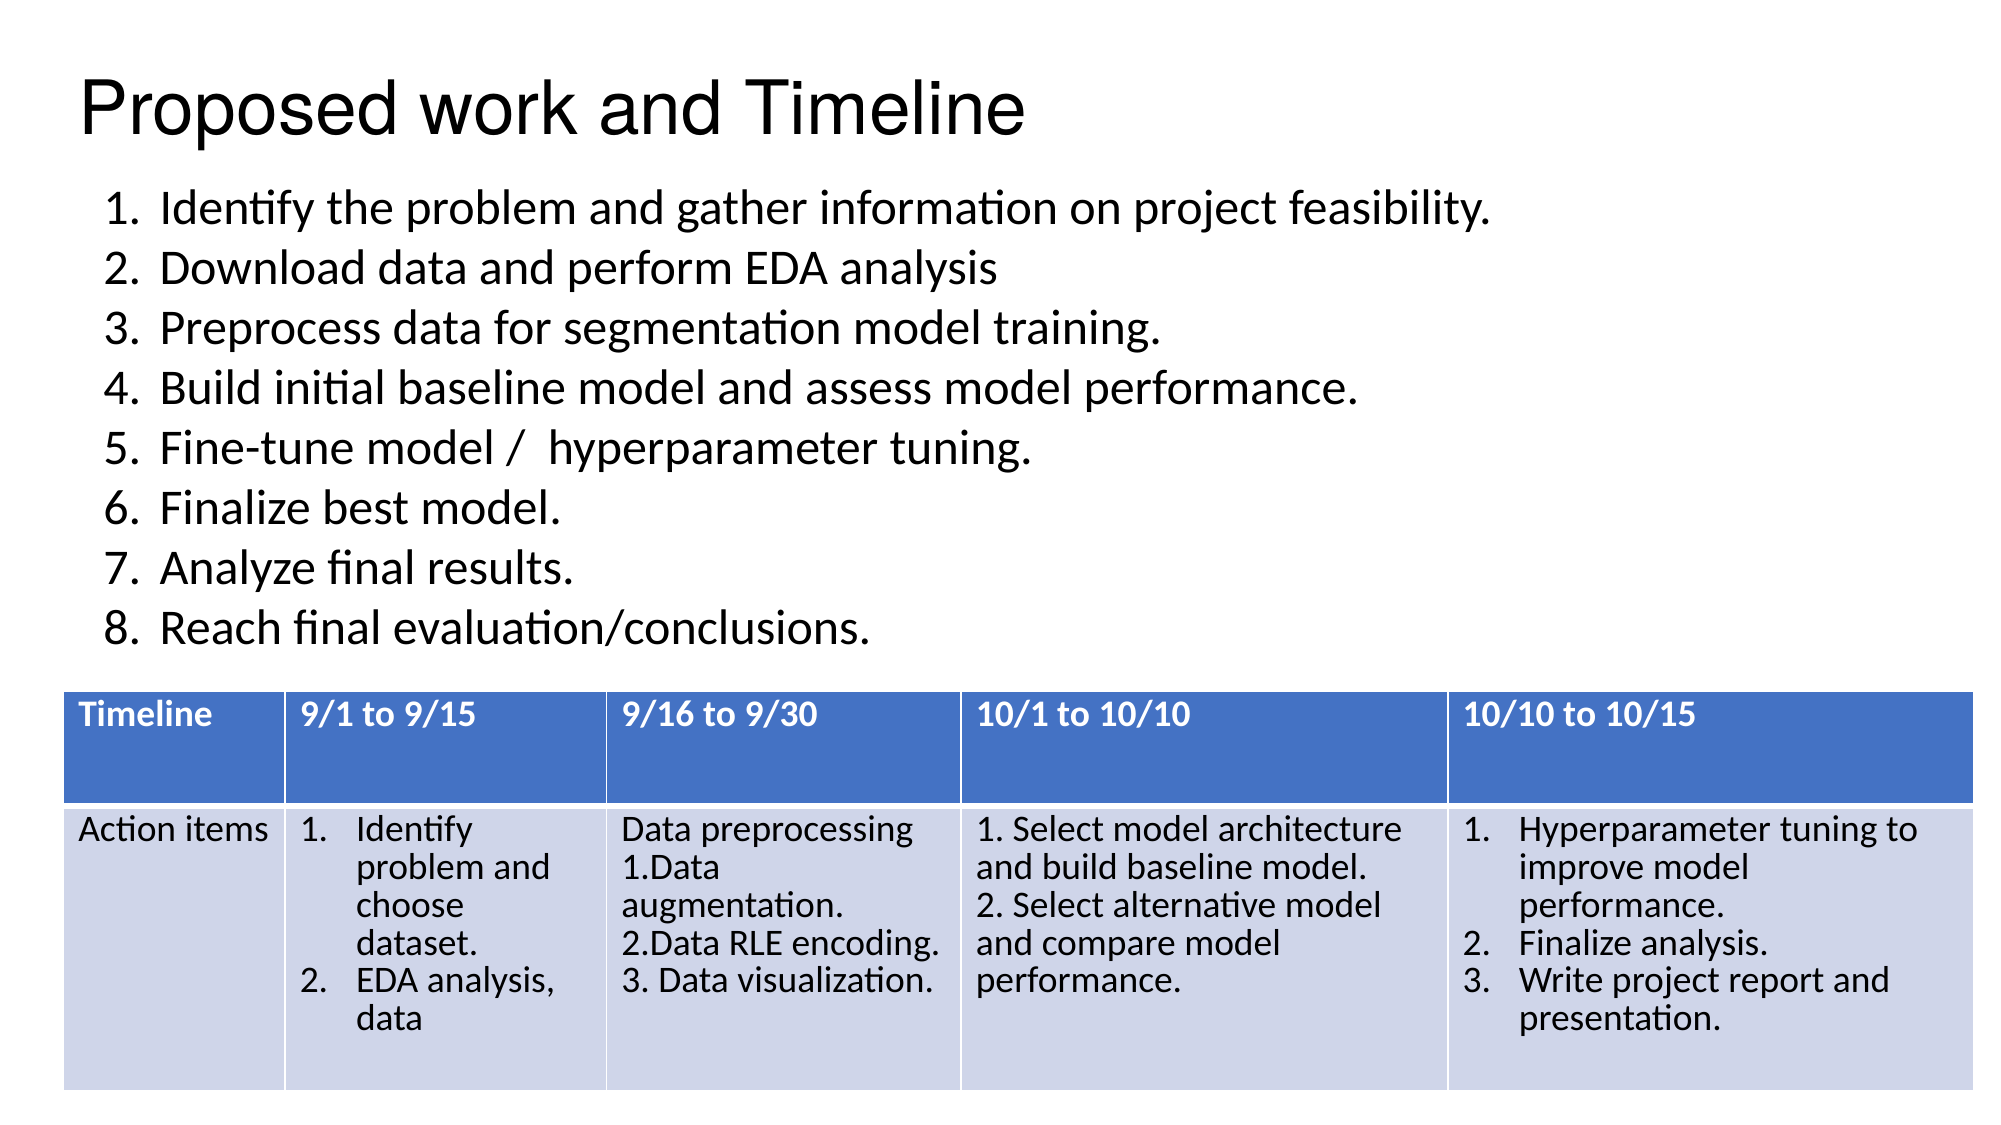

Proposed work and Timeline
Identify the problem and gather information on project feasibility.
Download data and perform EDA analysis
Preprocess data for segmentation model training.
Build initial baseline model and assess model performance.
Fine-tune model /  hyperparameter tuning.
Finalize best model.
Analyze final results.
Reach final evaluation/conclusions.
| Timeline | 9/1 to 9/15 | 9/16 to 9/30 | 10/1 to 10/10 | 10/10 to 10/15 |
| --- | --- | --- | --- | --- |
| Action items | Identify problem and choose dataset. EDA analysis, data | Data preprocessing 1.Data augmentation. 2.Data RLE encoding. 3. Data visualization. | 1. Select model architecture and build baseline model. 2. Select alternative model and compare model performance. | Hyperparameter tuning to improve model performance. Finalize analysis. Write project report and presentation. |
9